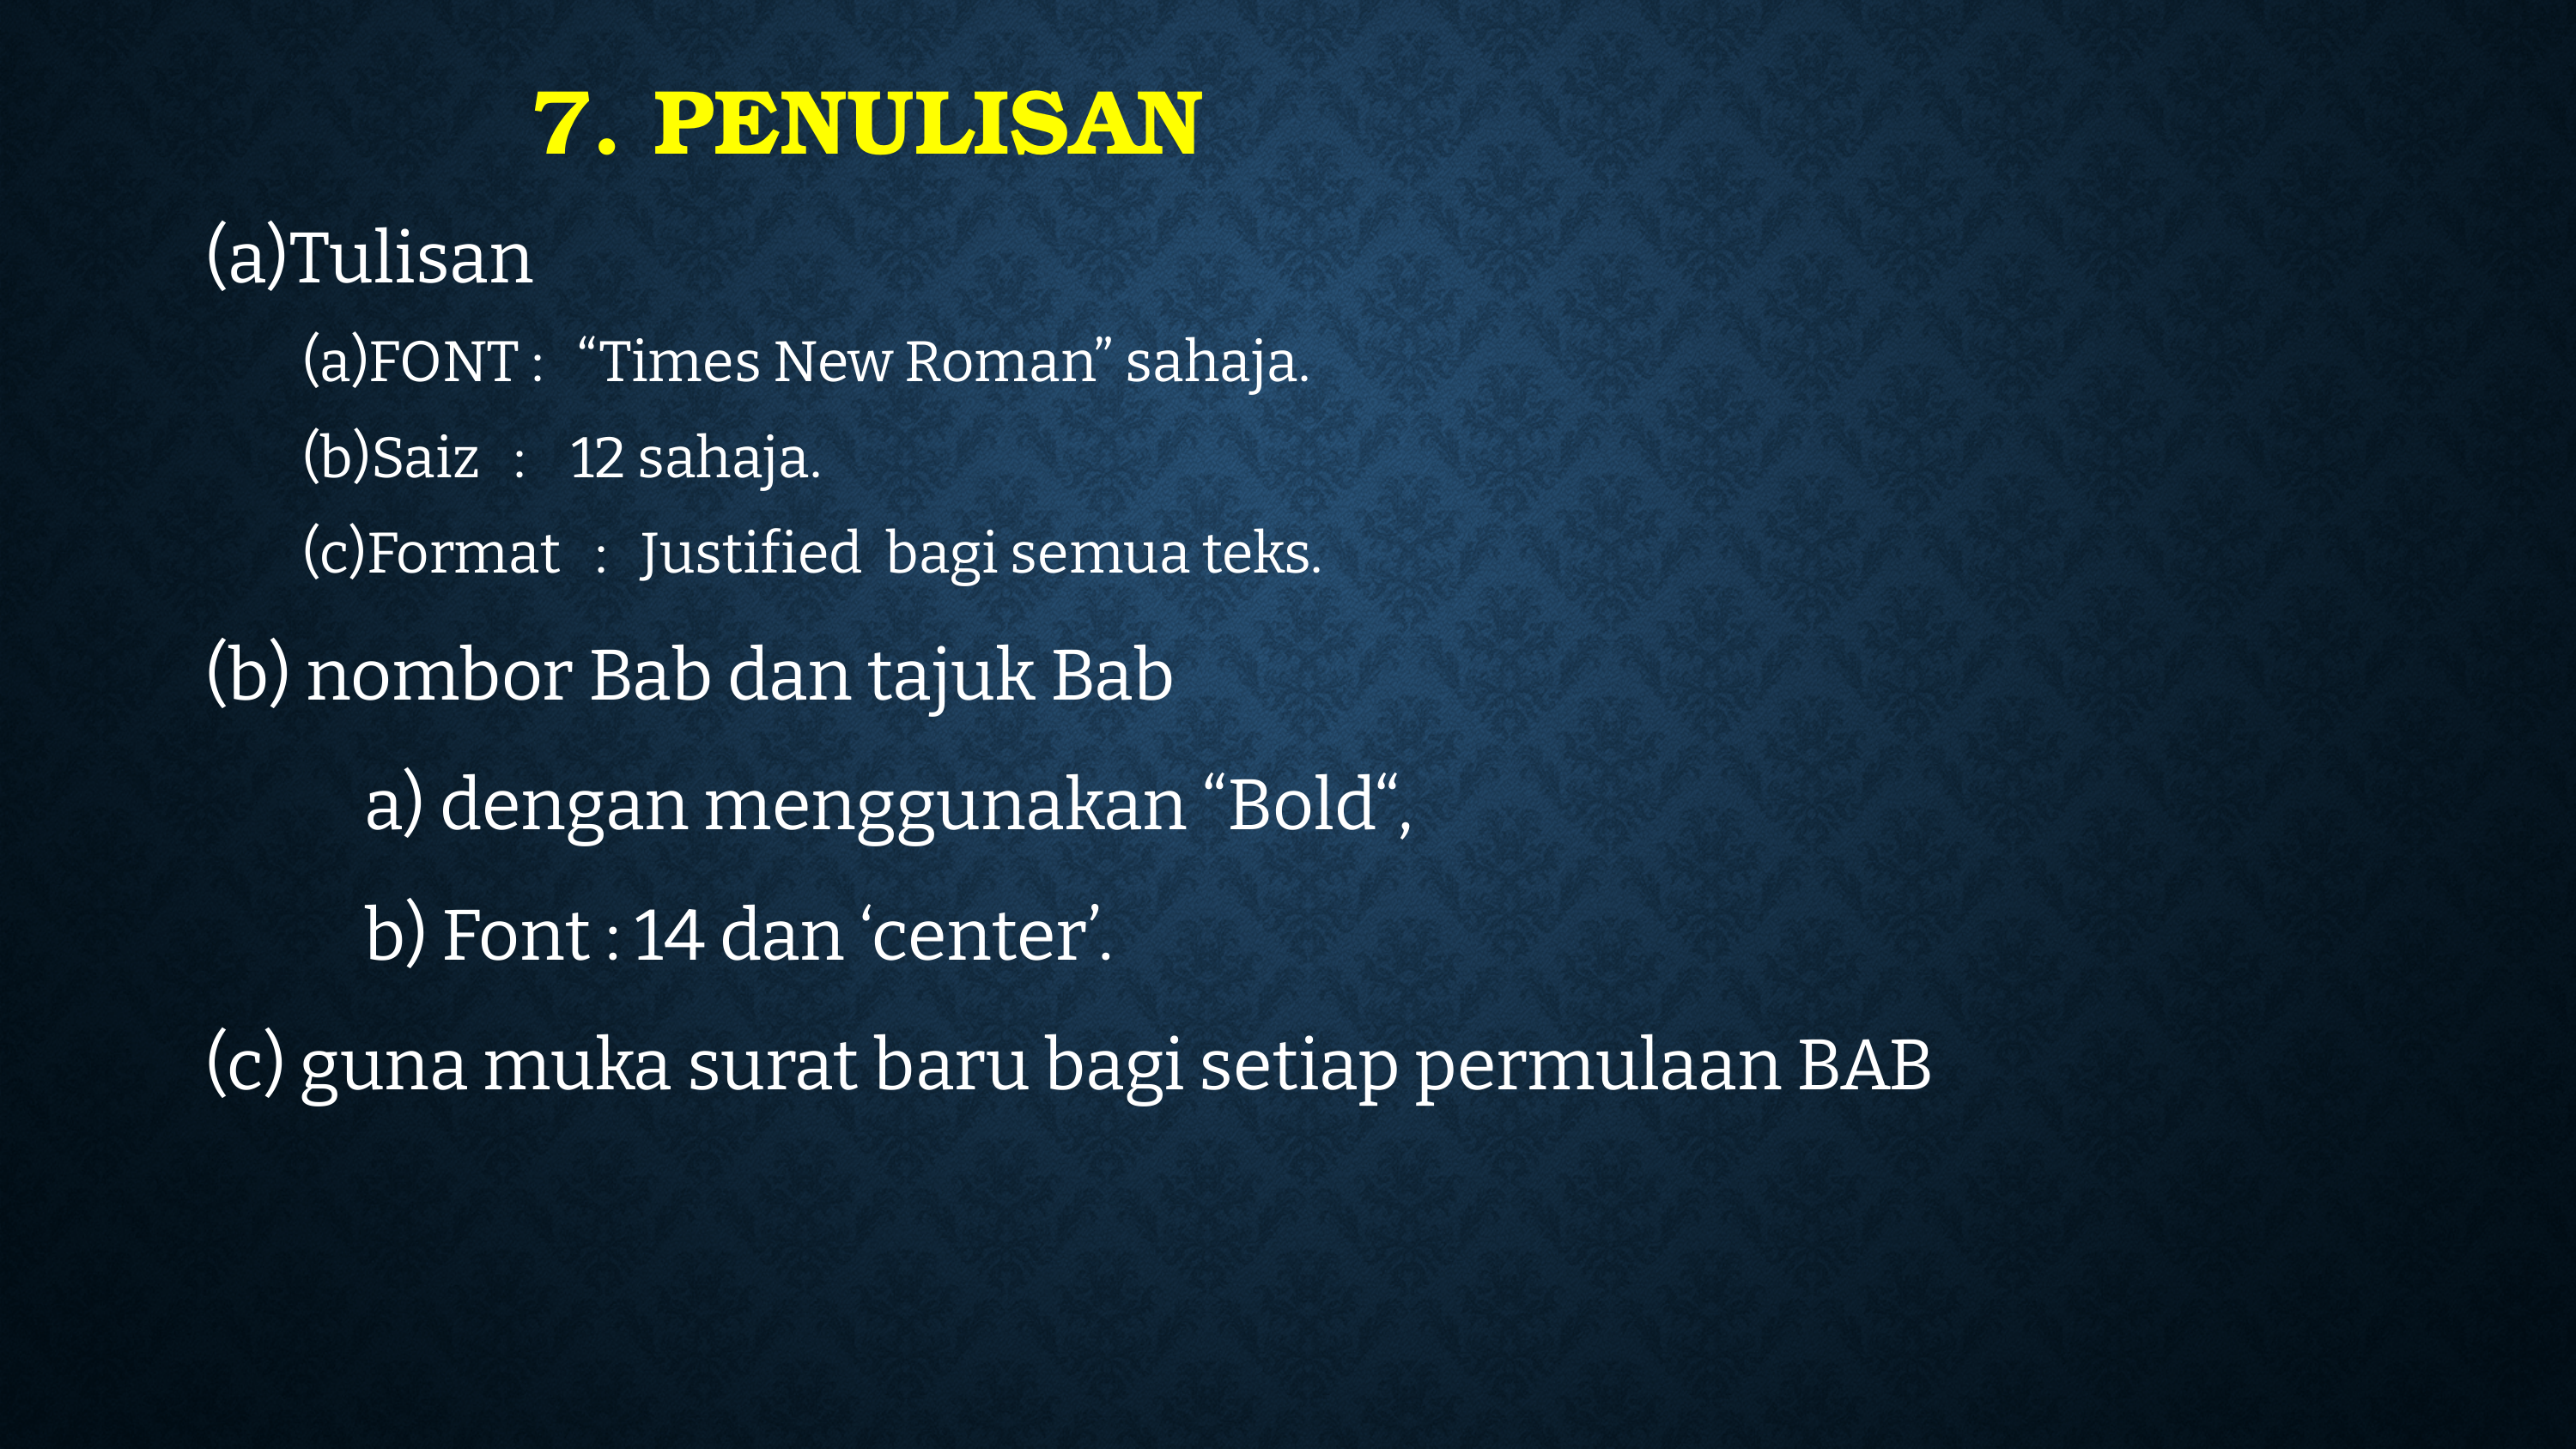

# 7. Penulisan
Tulisan
FONT :   “Times New Roman” sahaja.
Saiz   :    12 sahaja.
Format   :   Justified  bagi semua teks.
(b) nombor Bab dan tajuk Bab
           a) dengan menggunakan “Bold“,
           b) Font : 14 dan ‘center’.
(c) guna muka surat baru bagi setiap permulaan BAB